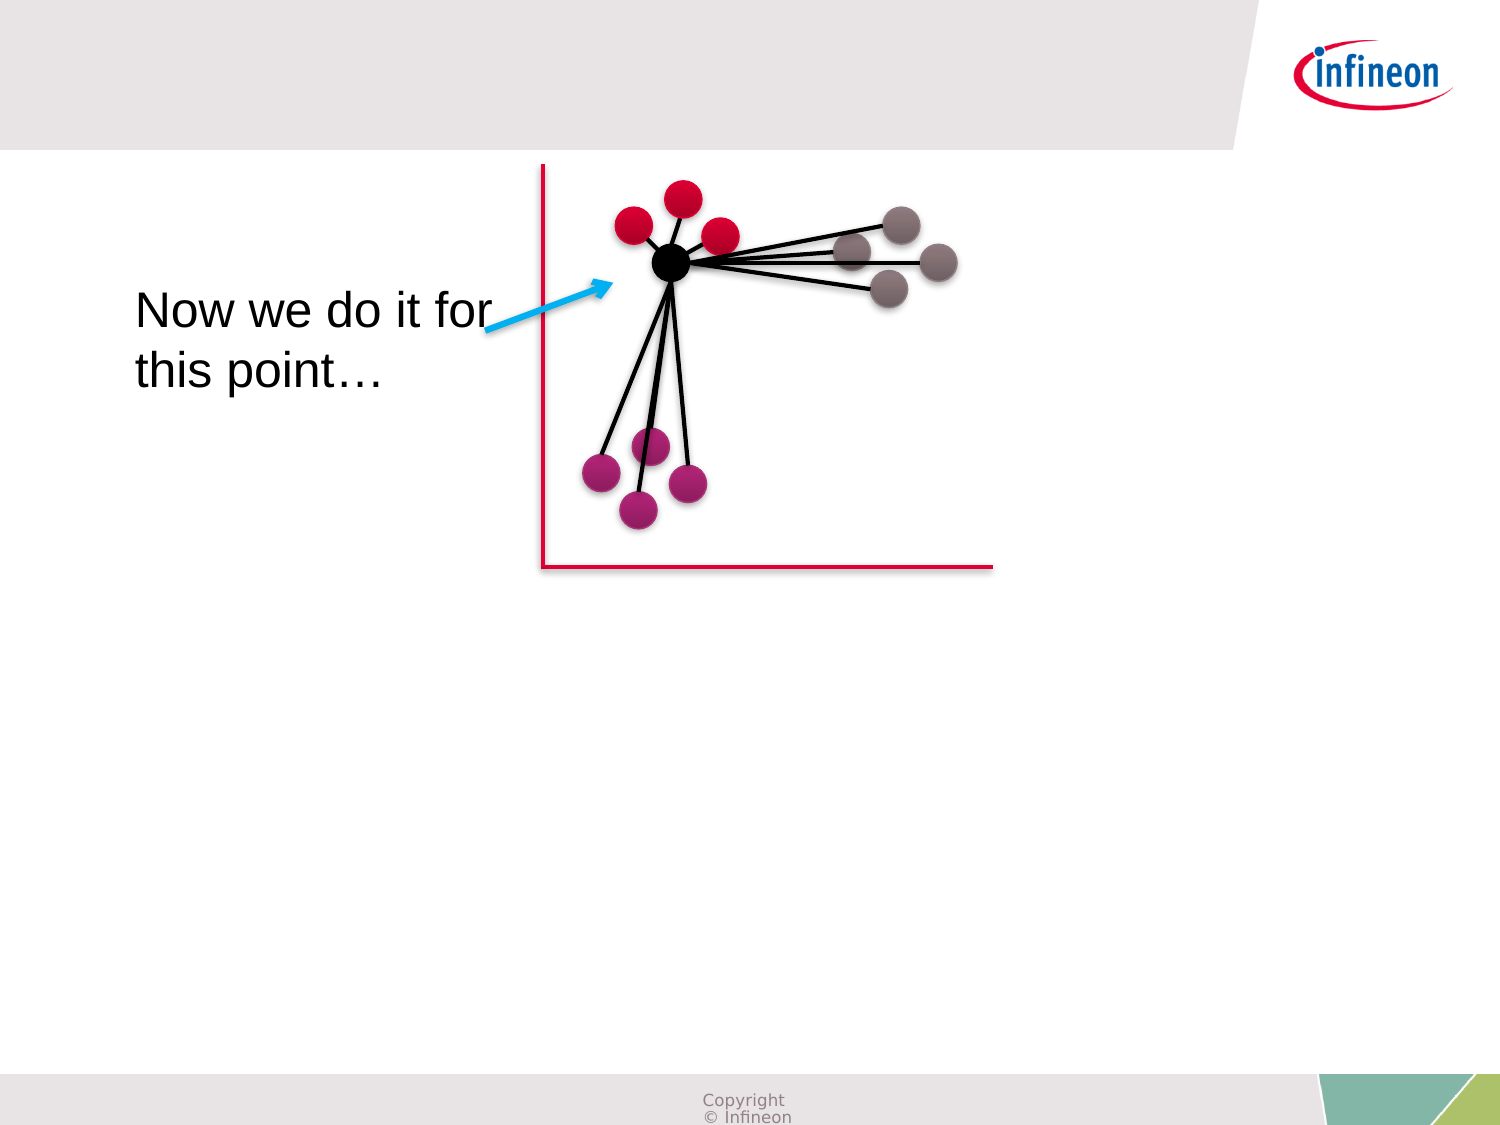

Now we do it for this point…
Copyright © Infineon Technologies AG 2019. All rights reserved.